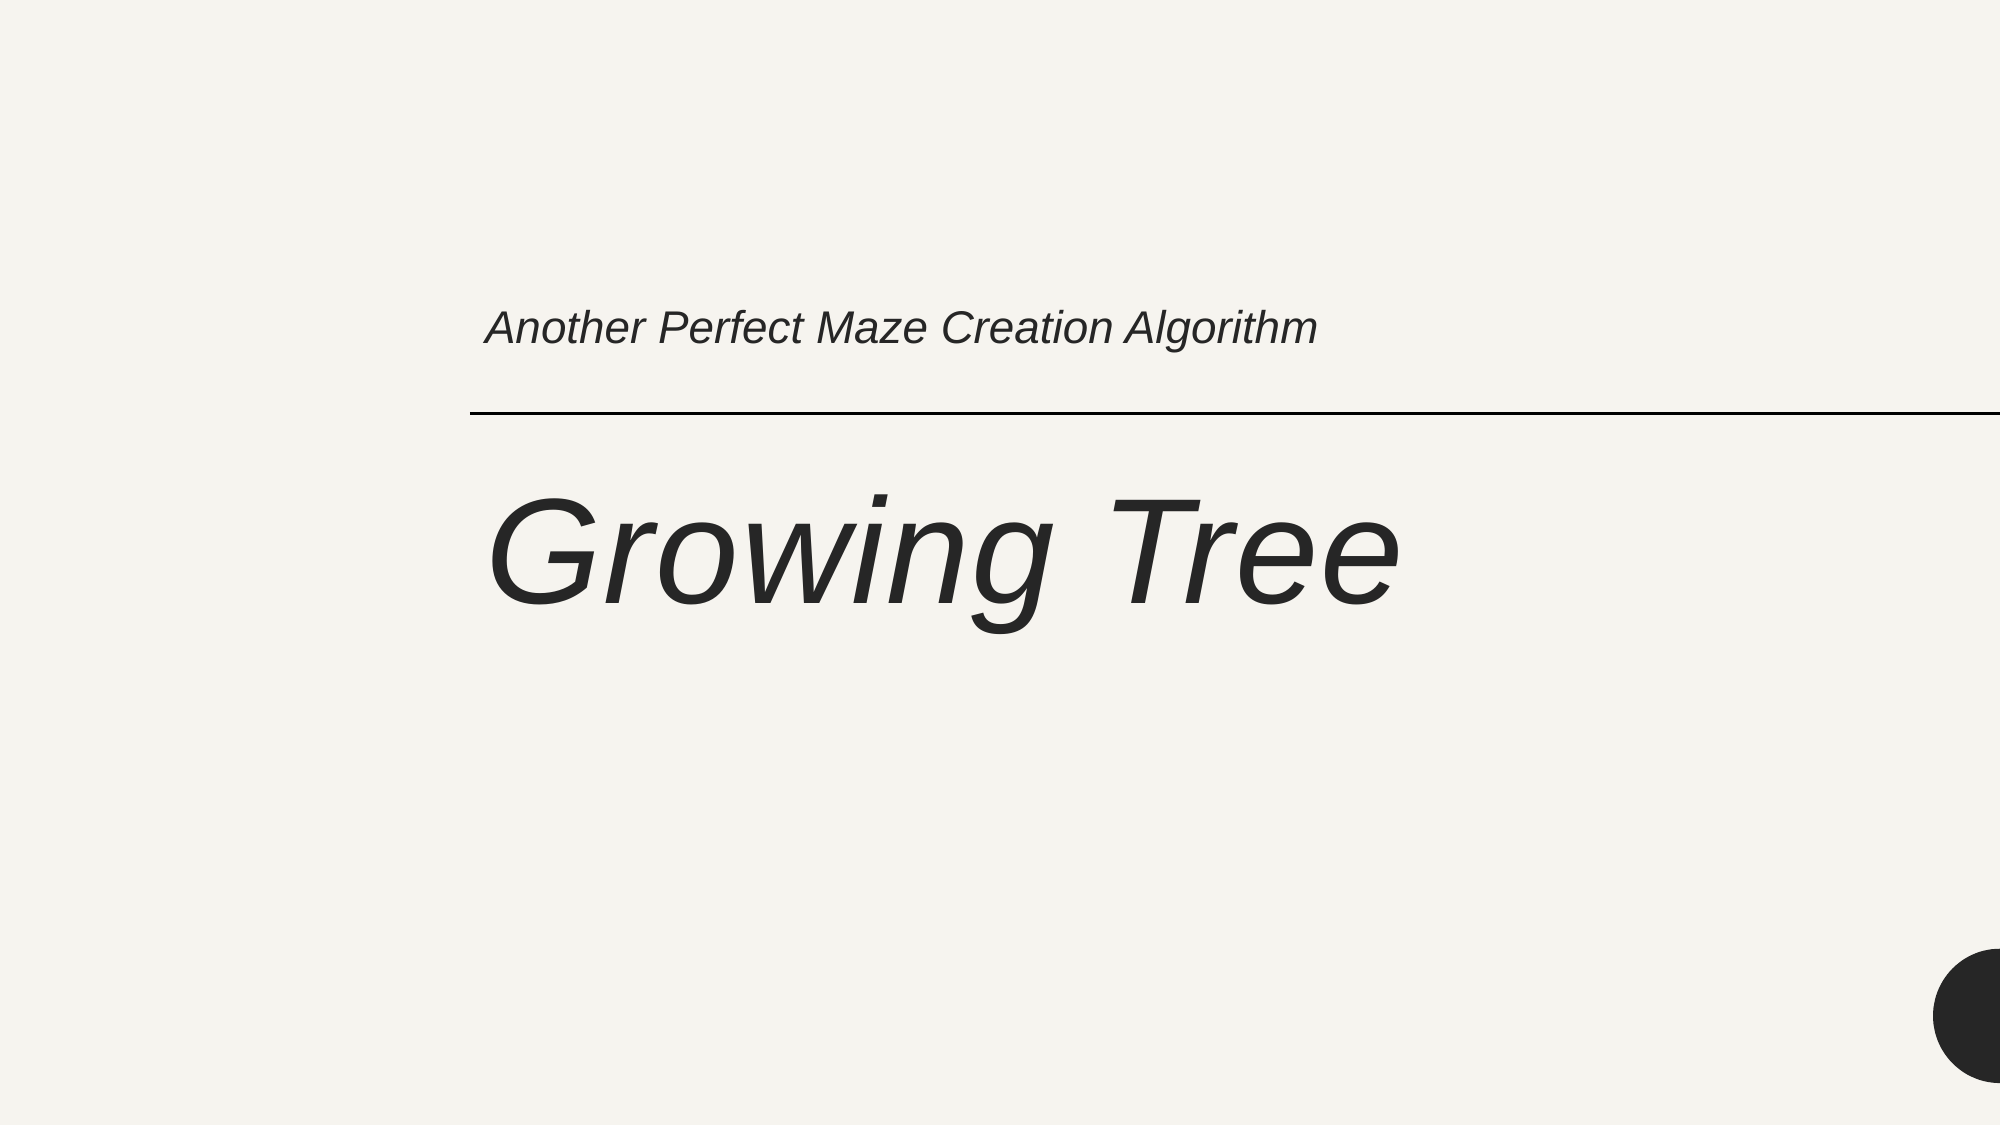

Another Perfect Maze Creation Algorithm
# Growing Tree